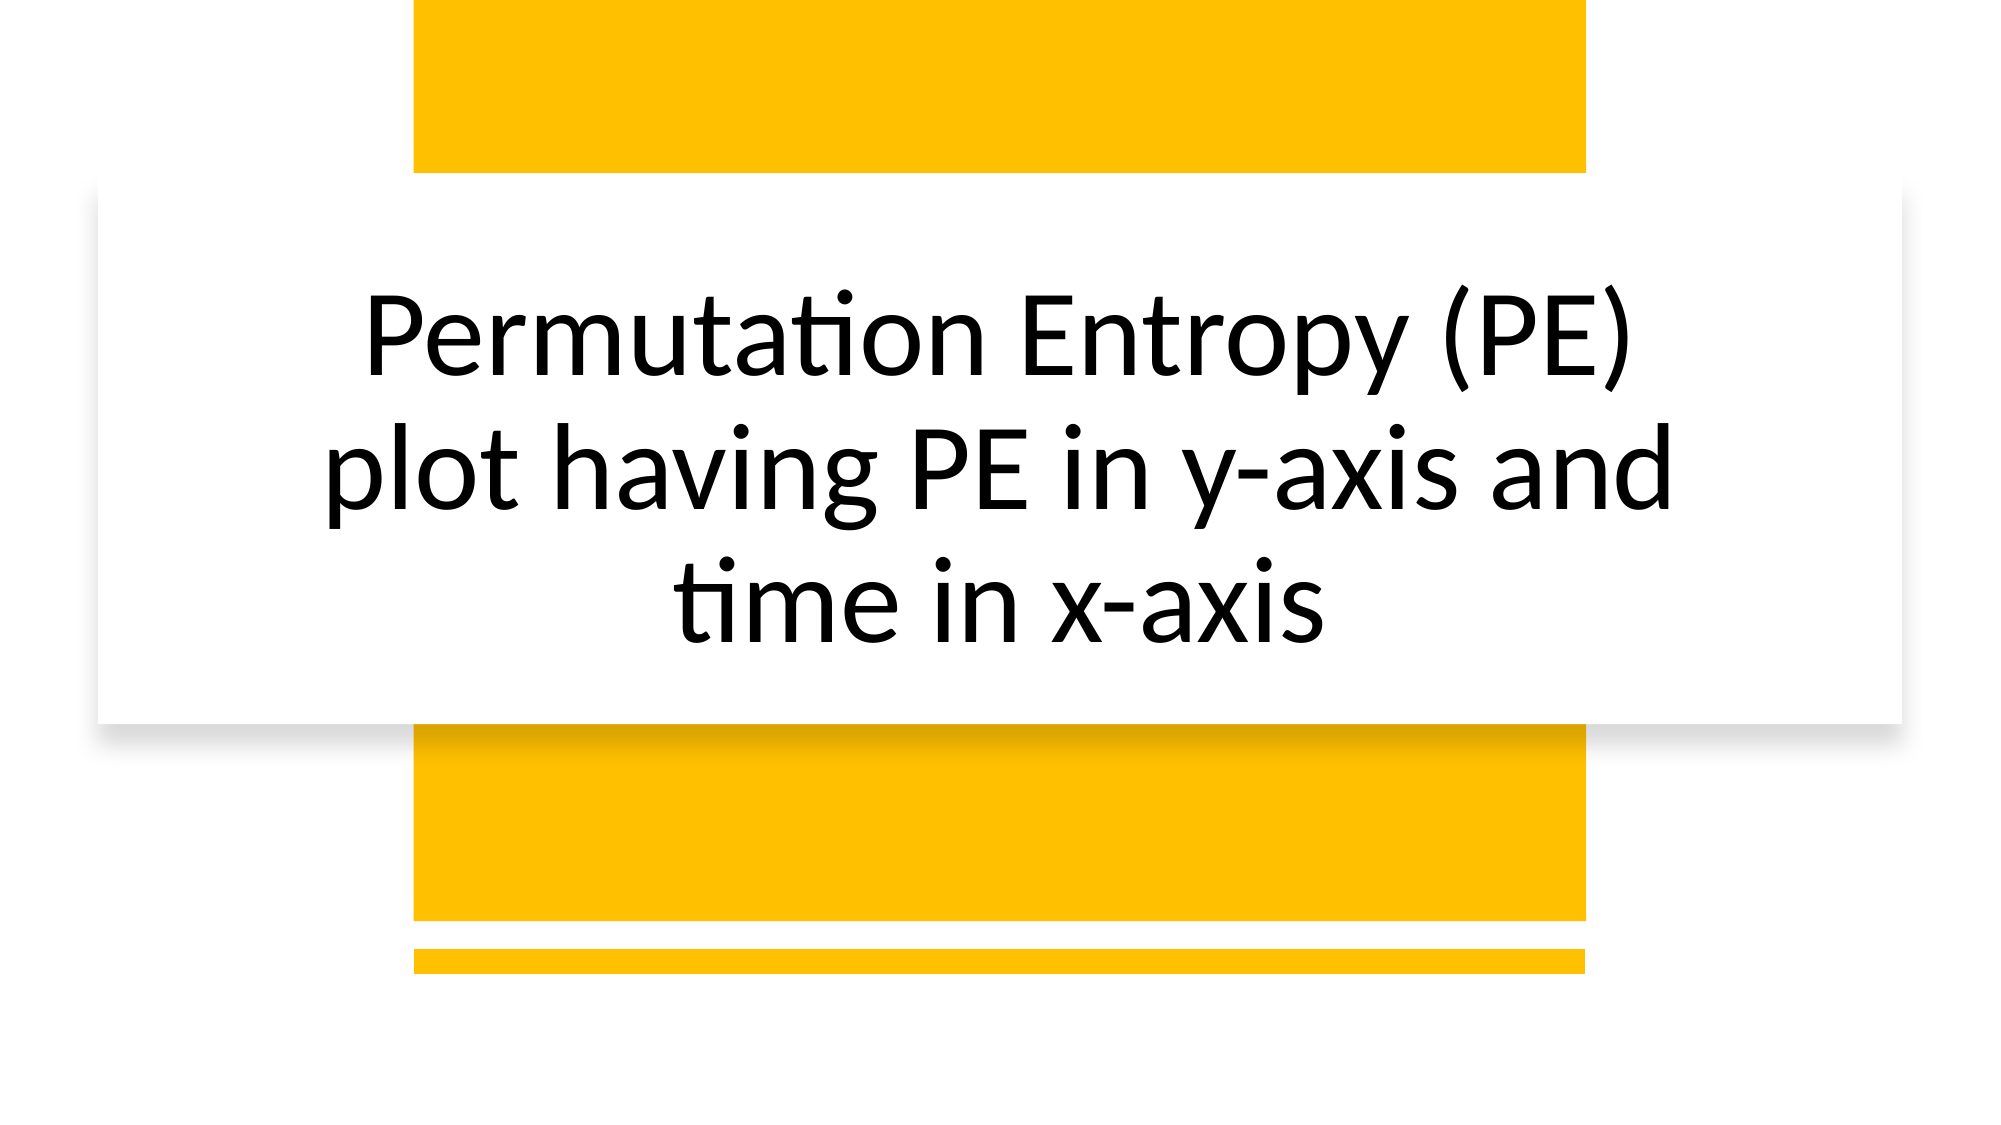

# Permutation Entropy (PE) plot having PE in y-axis and time in x-axis
32